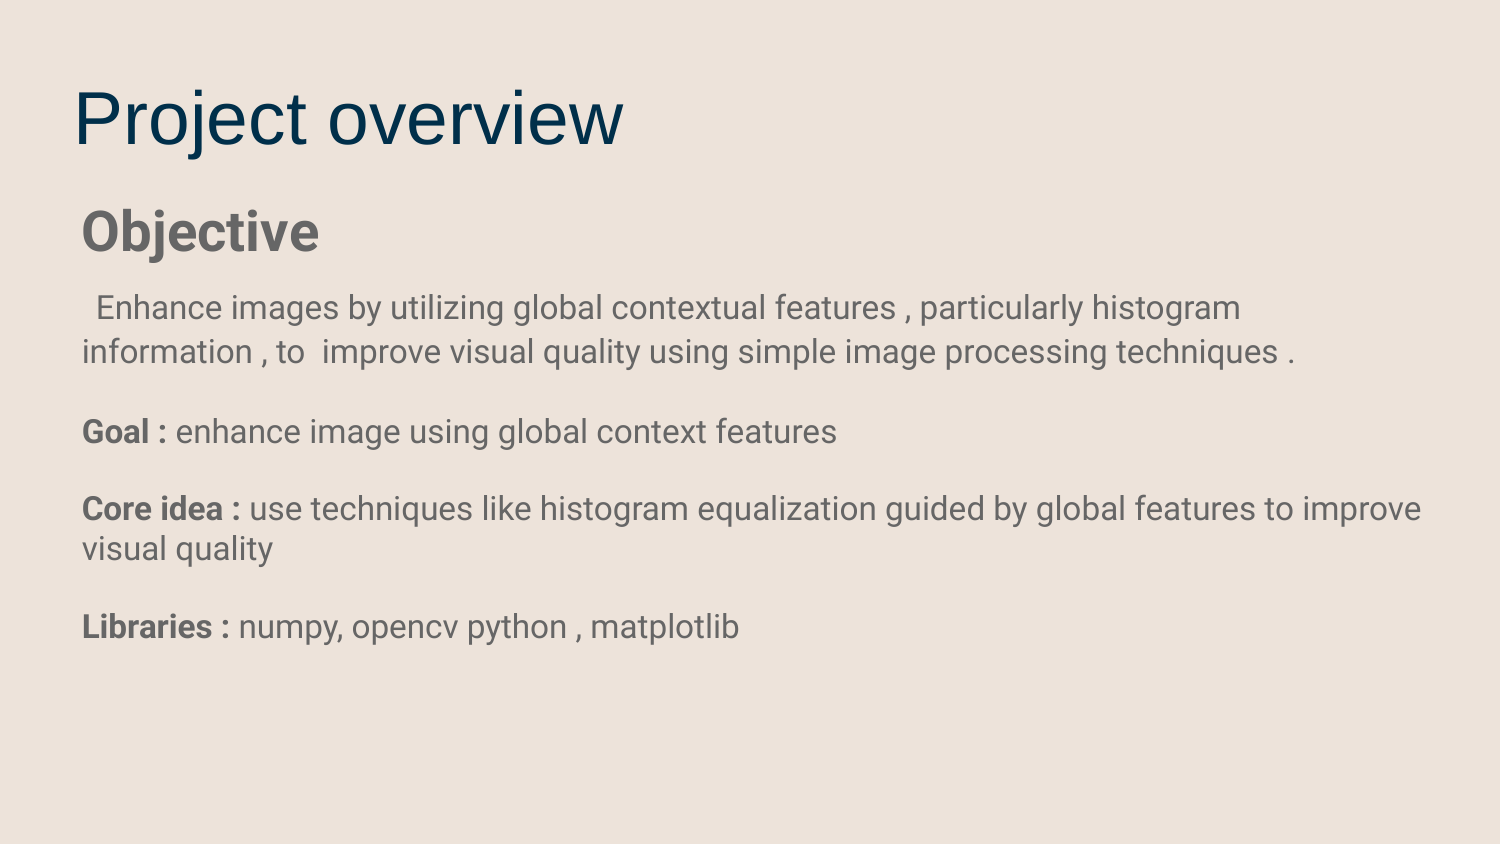

# Project overview
Objective
 Enhance images by utilizing global contextual features , particularly histogram information , to  improve visual quality using simple image processing techniques .

Goal : enhance image using global context features

Core idea : use techniques like histogram equalization guided by global features to improve visual quality

Libraries : numpy, opencv python , matplotlib